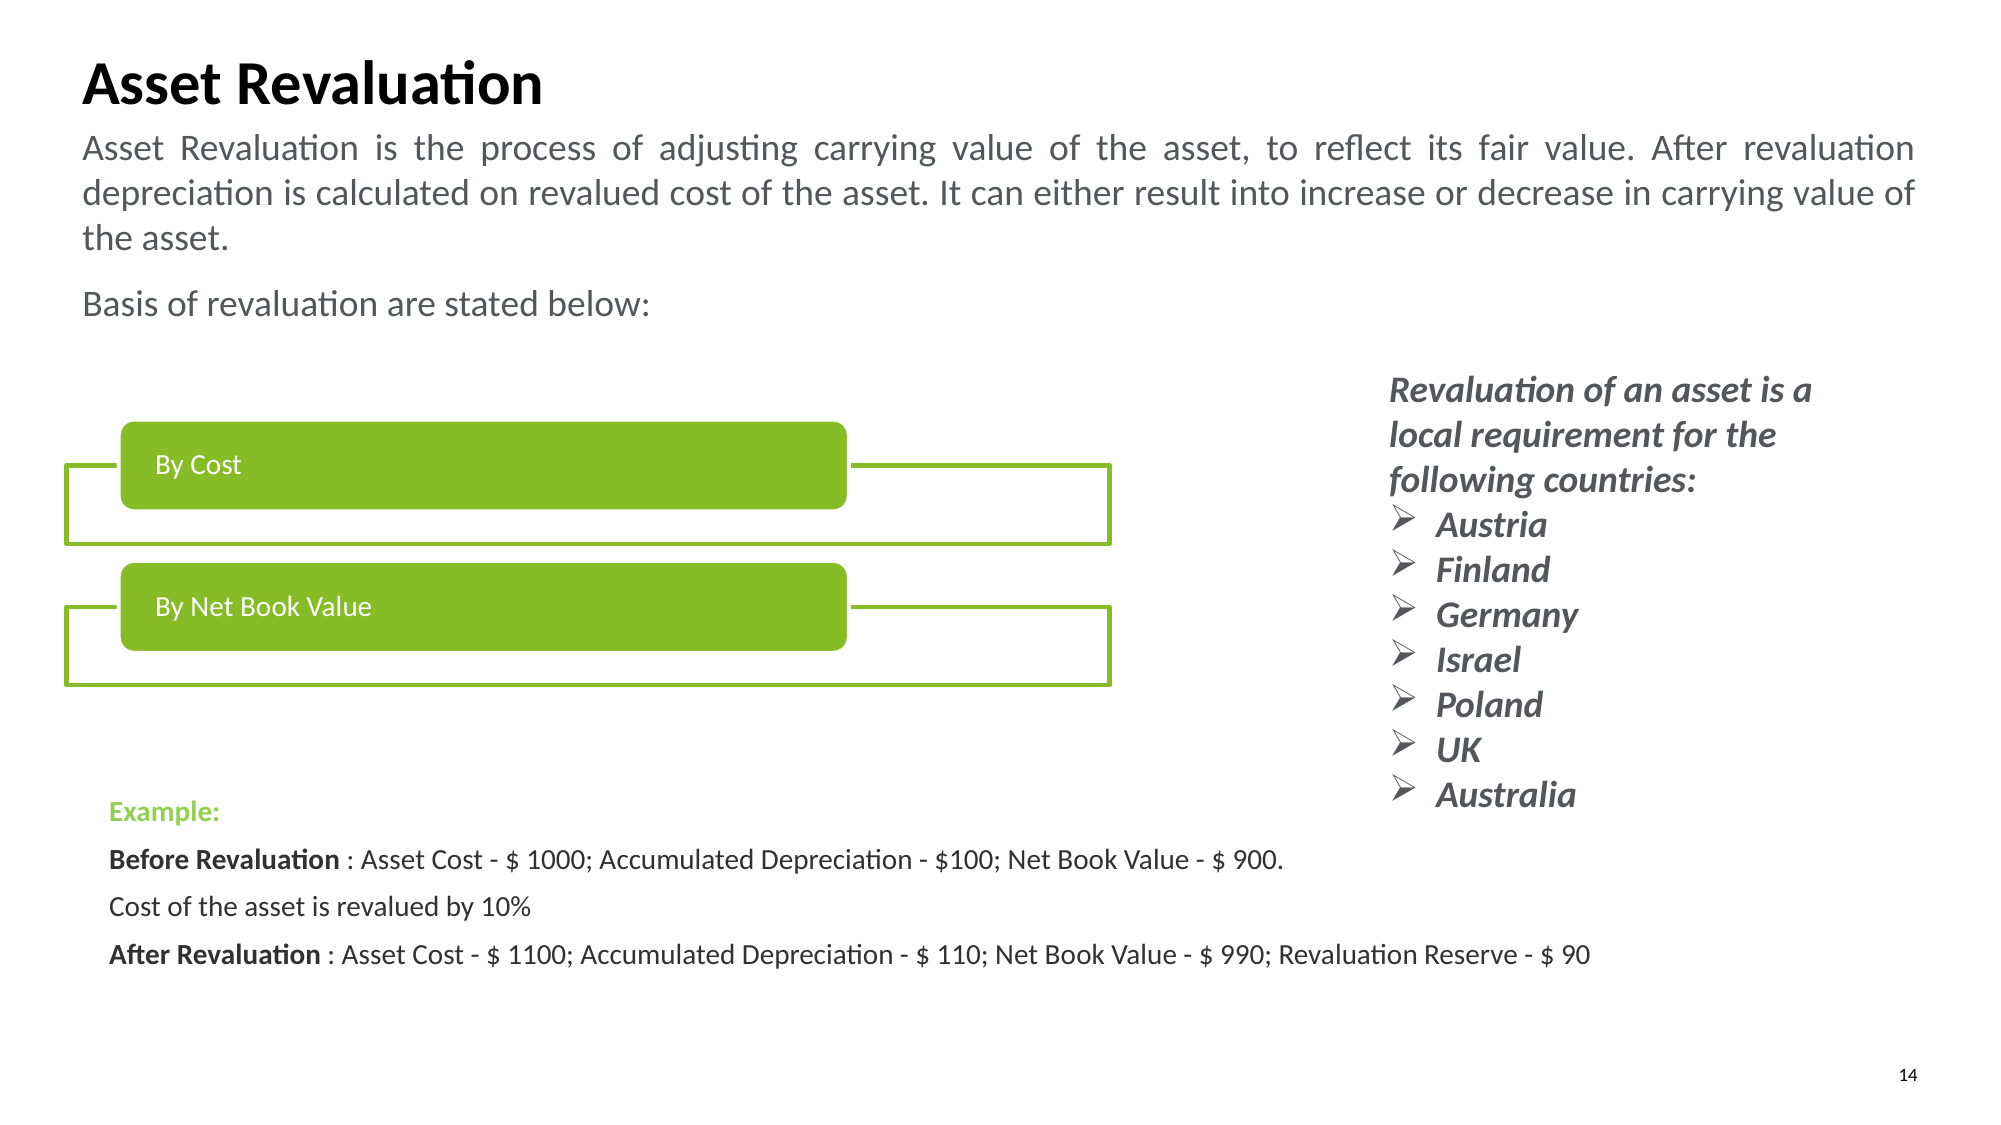

Asset Revaluation
Asset Revaluation is the process of adjusting carrying value of the asset, to reflect its fair value. After revaluation depreciation is calculated on revalued cost of the asset. It can either result into increase or decrease in carrying value of the asset.
Basis of revaluation are stated below:

Revaluation of an asset is a local requirement for the following countries:
Austria
Finland
Germany
Israel
Poland
UK
Australia

By Cost
By Net Book Value
Example:
Before Revaluation : Asset Cost - $ 1000; Accumulated Depreciation - $100; Net Book Value - $ 900.
Cost of the asset is revalued by 10%
After Revaluation : Asset Cost - $ 1100; Accumulated Depreciation - $ 110; Net Book Value - $ 990; Revaluation Reserve - $ 90